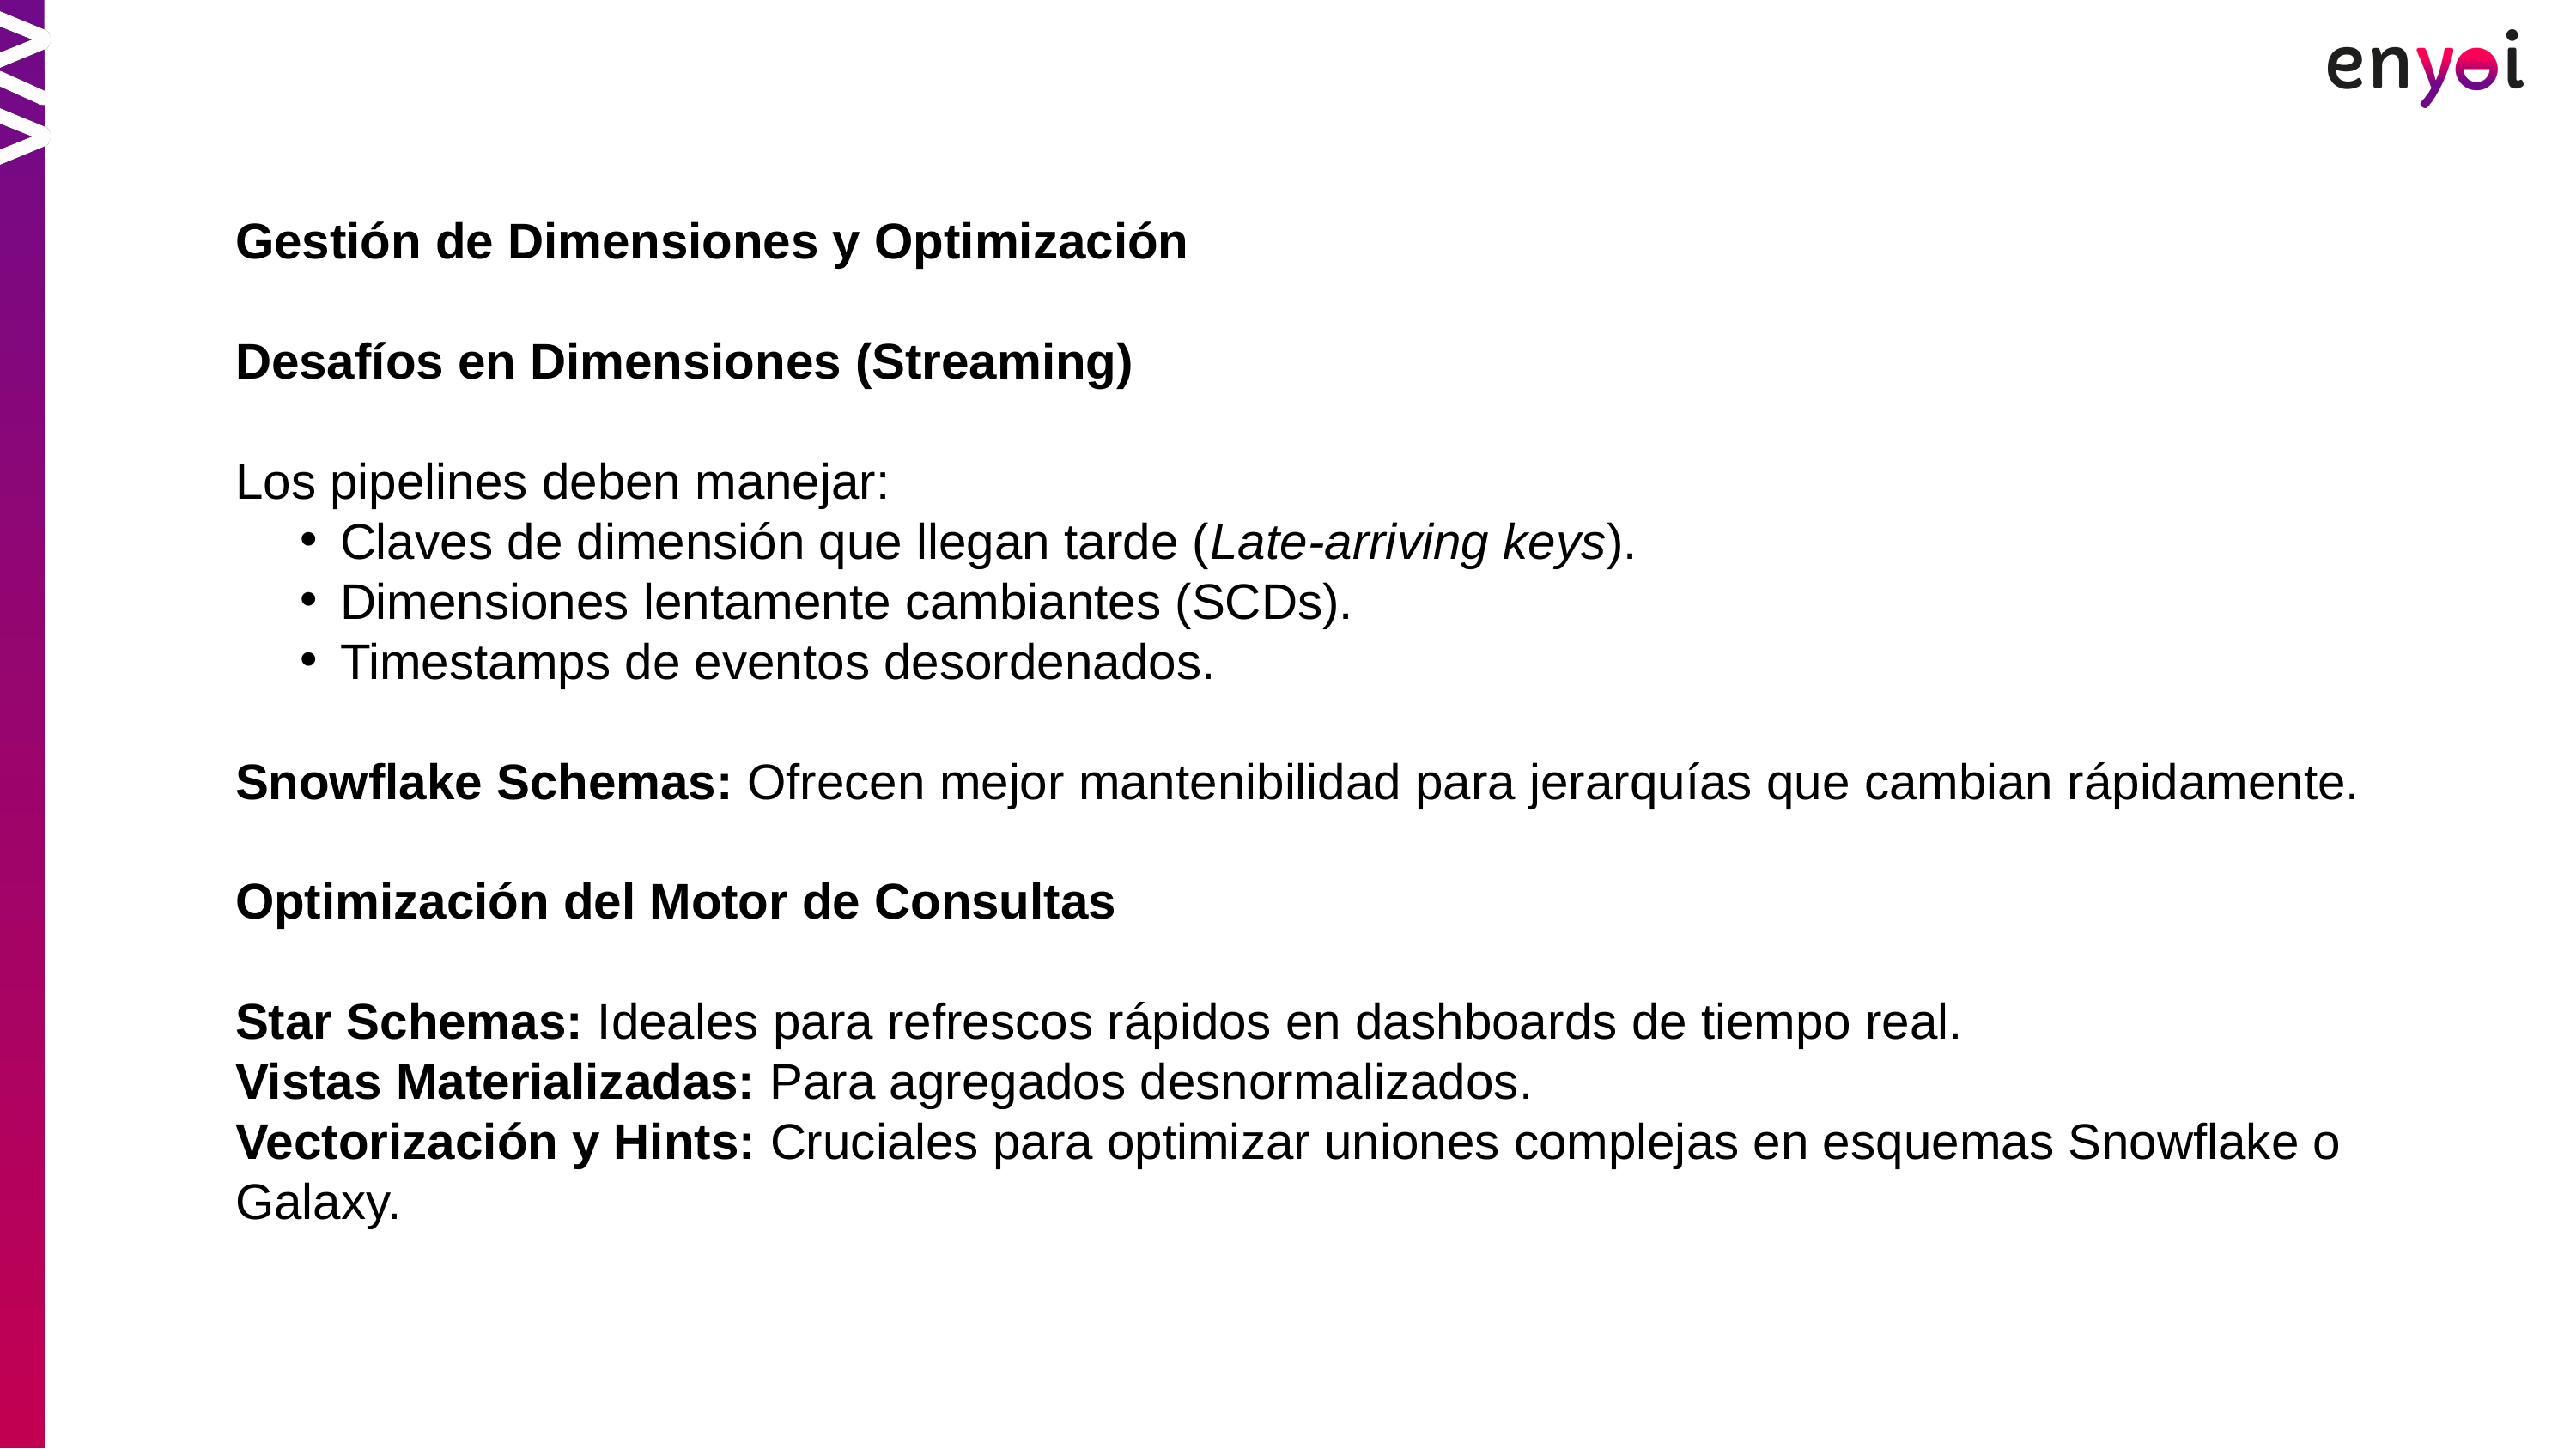

Gestión de Dimensiones y Optimización

Desafíos en Dimensiones (Streaming)

Los pipelines deben manejar:
Claves de dimensión que llegan tarde (Late-arriving keys).
Dimensiones lentamente cambiantes (SCDs).
Timestamps de eventos desordenados.

Snowflake Schemas: Ofrecen mejor mantenibilidad para jerarquías que cambian rápidamente.

Optimización del Motor de Consultas

Star Schemas: Ideales para refrescos rápidos en dashboards de tiempo real.
Vistas Materializadas: Para agregados desnormalizados.
Vectorización y Hints: Cruciales para optimizar uniones complejas en esquemas Snowflake o Galaxy.